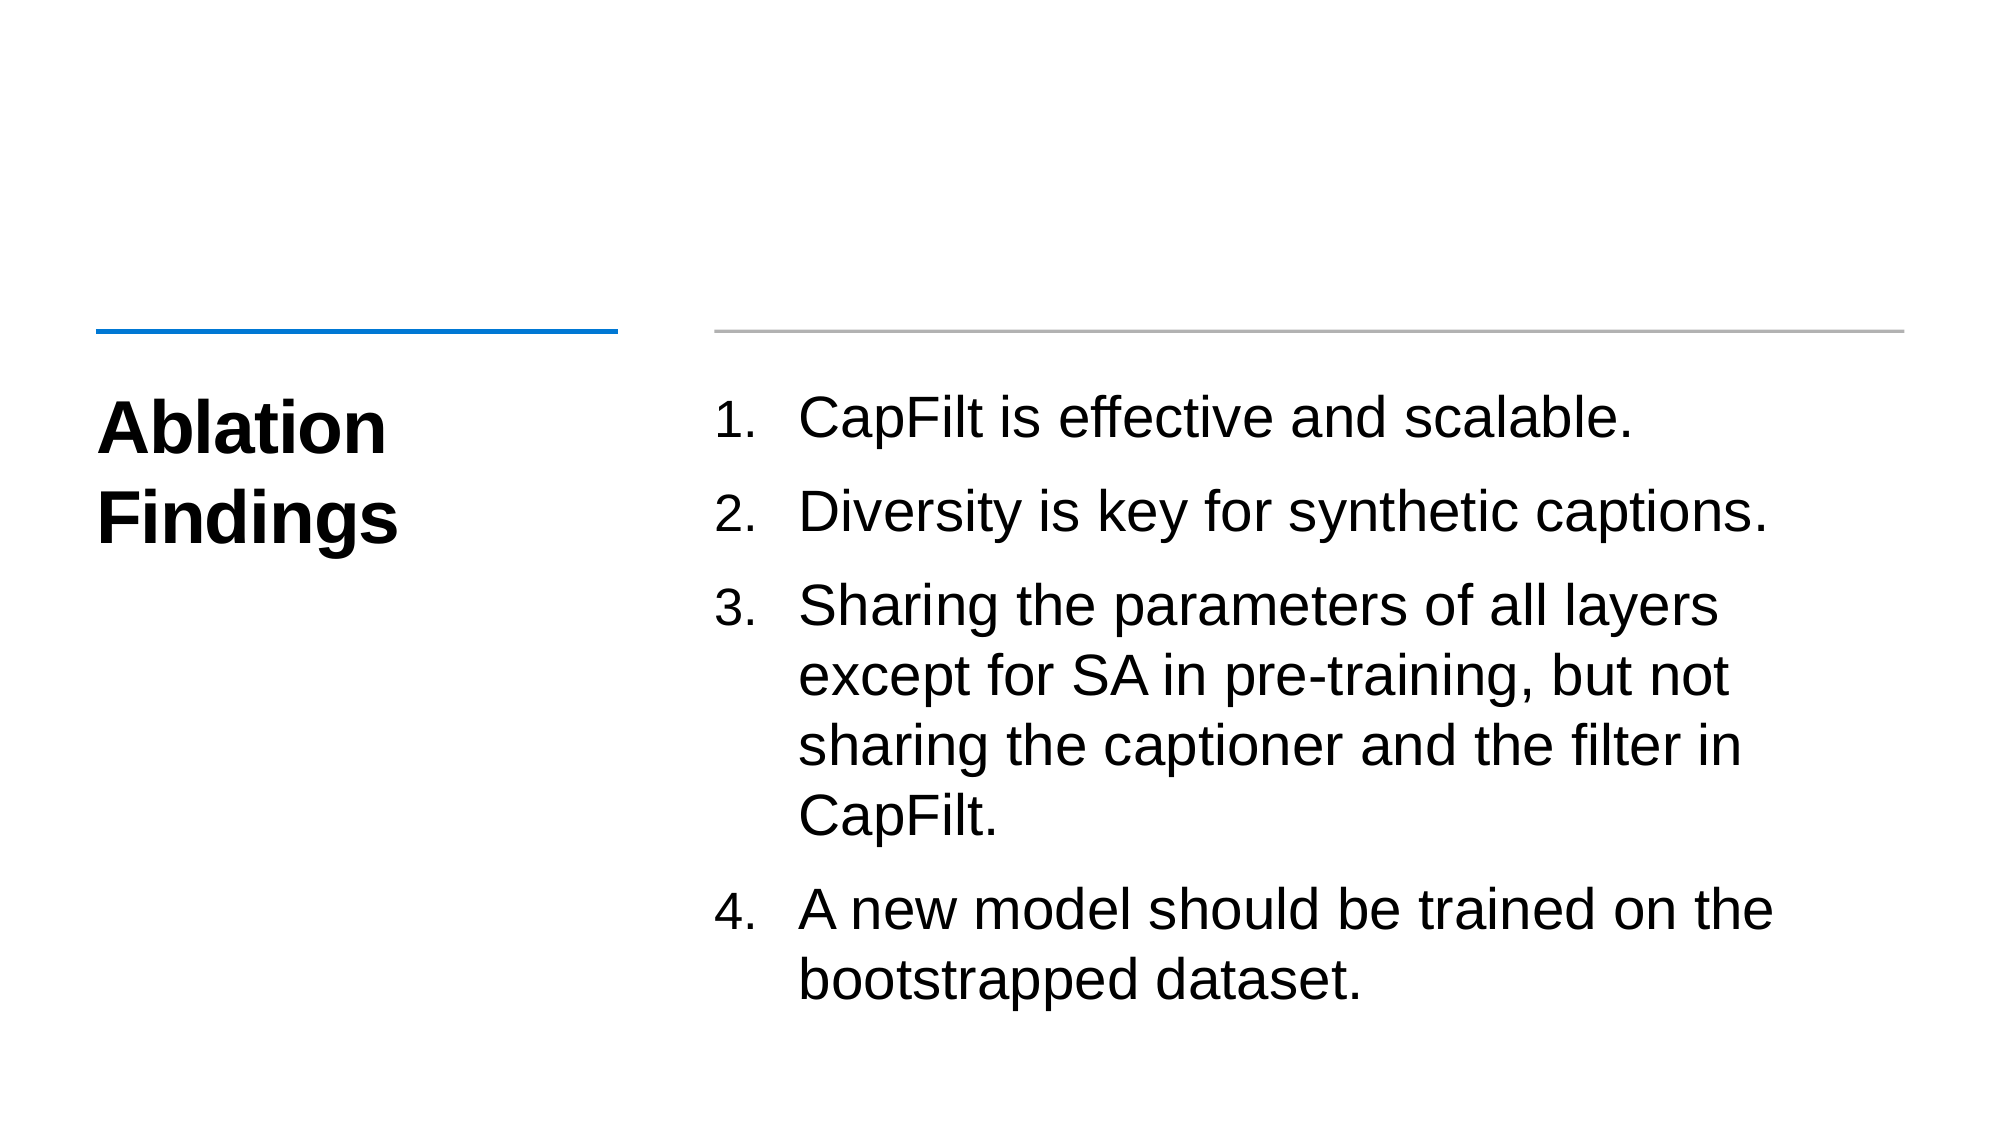

# Ablation Findings
CapFilt is effective and scalable.
Diversity is key for synthetic captions.
Sharing the parameters of all layers except for SA in pre-training, but not sharing the captioner and the filter in CapFilt.
A new model should be trained on the bootstrapped dataset.